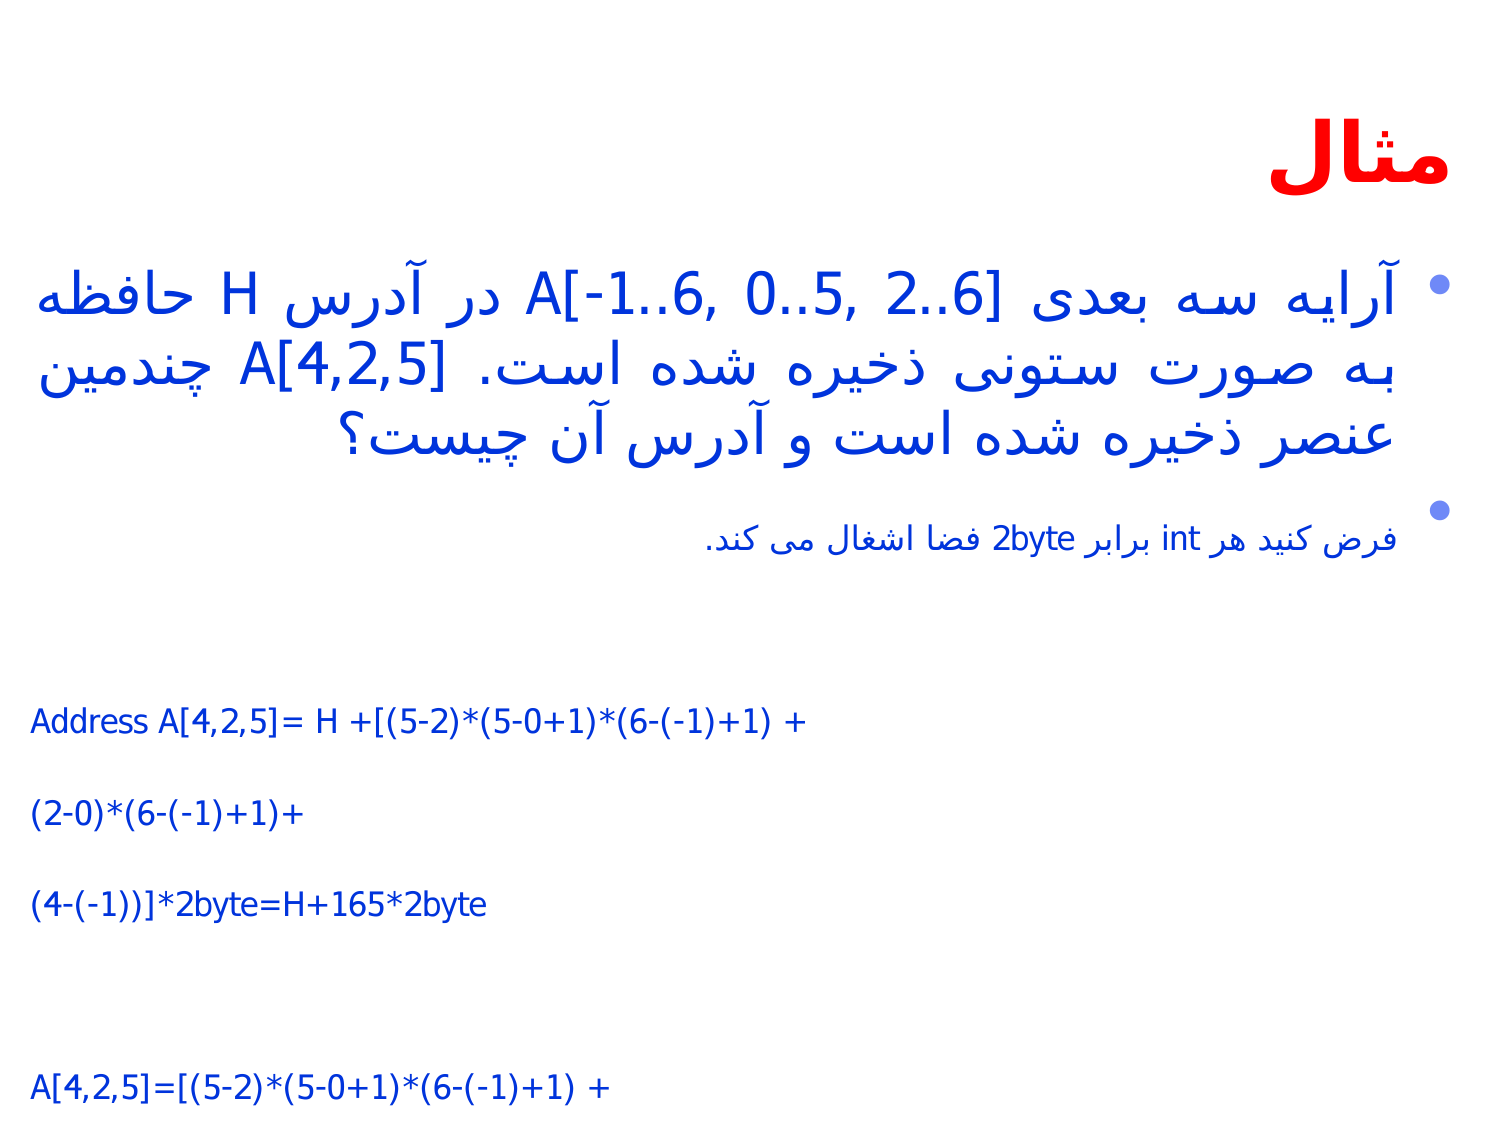

# مثال
آرایه سه بعدی A[-1..6, 0..5, 2..6] در آدرس H حافظه به صورت ستونی ذخیره شده است. A[4,2,5] چندمین عنصر ذخیره شده است و آدرس آن چیست؟
فرض کنید هر int برابر 2byte فضا اشغال می کند.

Address A[4,2,5]= H +[(5-2)*(5-0+1)*(6-(-1)+1) +
(2-0)*(6-(-1)+1)+
(4-(-1))]*2byte=H+165*2byte

A[4,2,5]=[(5-2)*(5-0+1)*(6-(-1)+1) +
(2-0)*(6-(-1)+1)+
(4-(-1))]+1=166th member

دانشگاه بوعلی سینا دانشکده مهندسی کامپيوتر
50